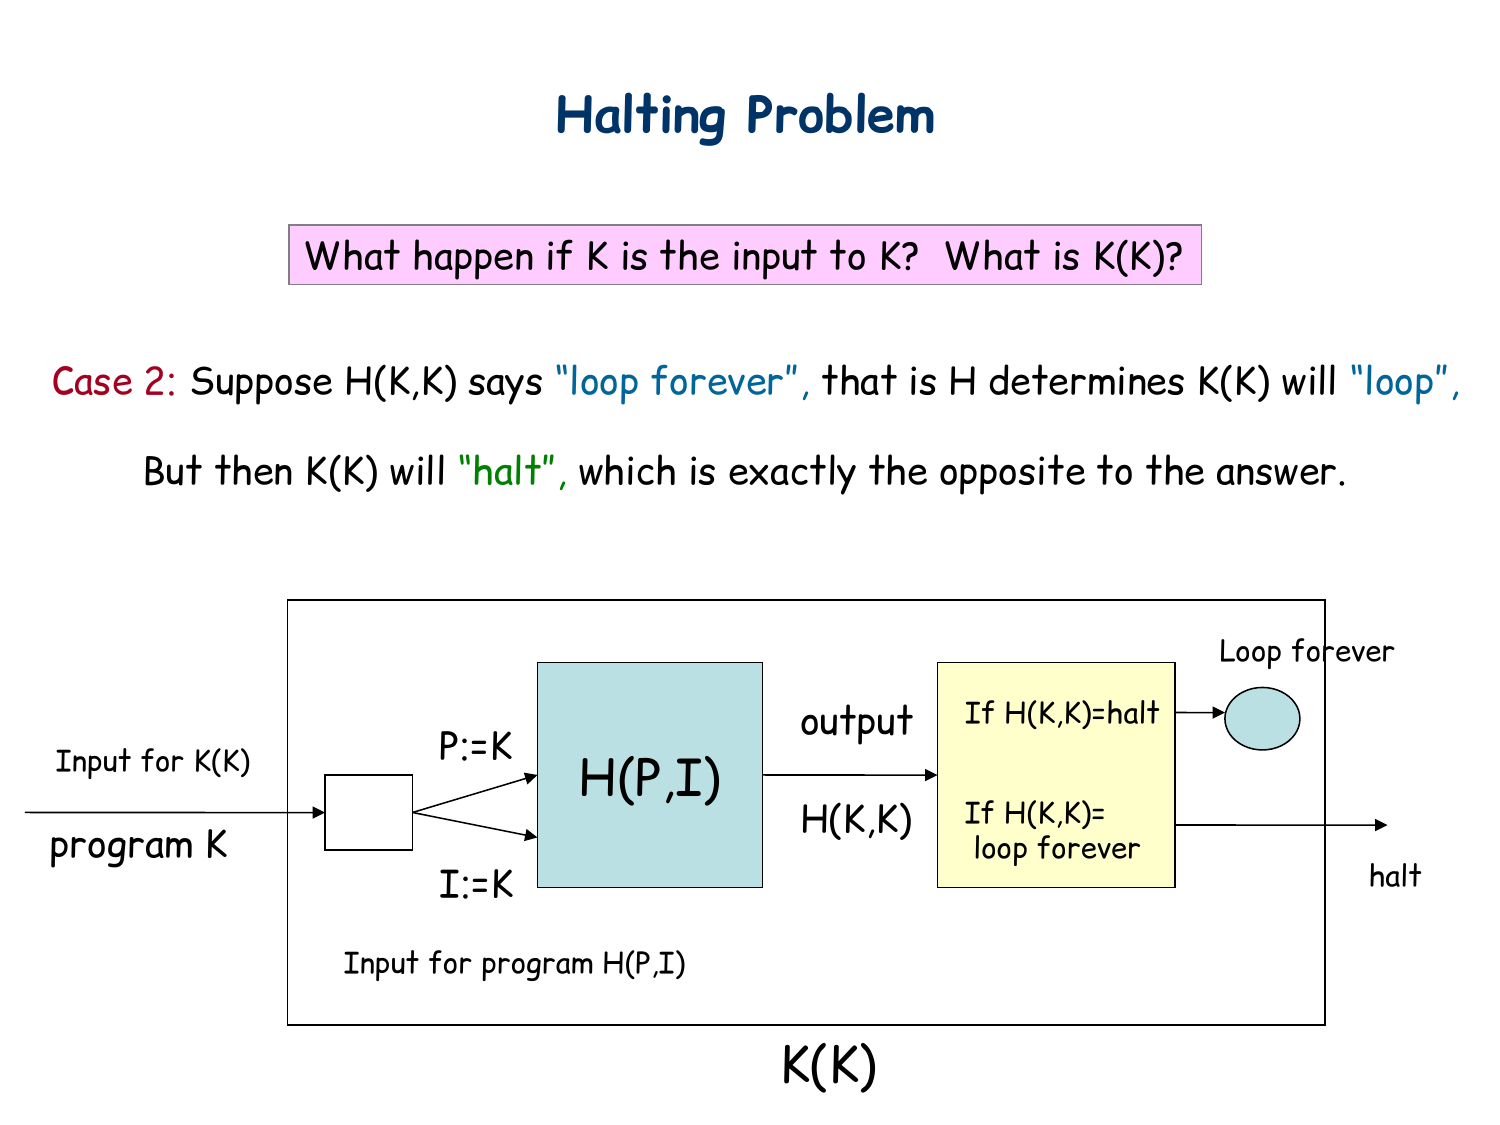

Halting Problem
What happen if K is the input to K?  What is K(K)?
Case 2: Suppose H(K,K) says “loop forever”, that is H determines K(K) will “loop”,
But then K(K) will “halt”, which is exactly the opposite to the answer.

Loop forever
H(P,I)

If H(K,K)=halt

output

P:=K
Input for K(K)

H(K,K)
If H(K,K)=
 loop forever

program K

halt
I:=K
Input for program H(P,I)
K(K)